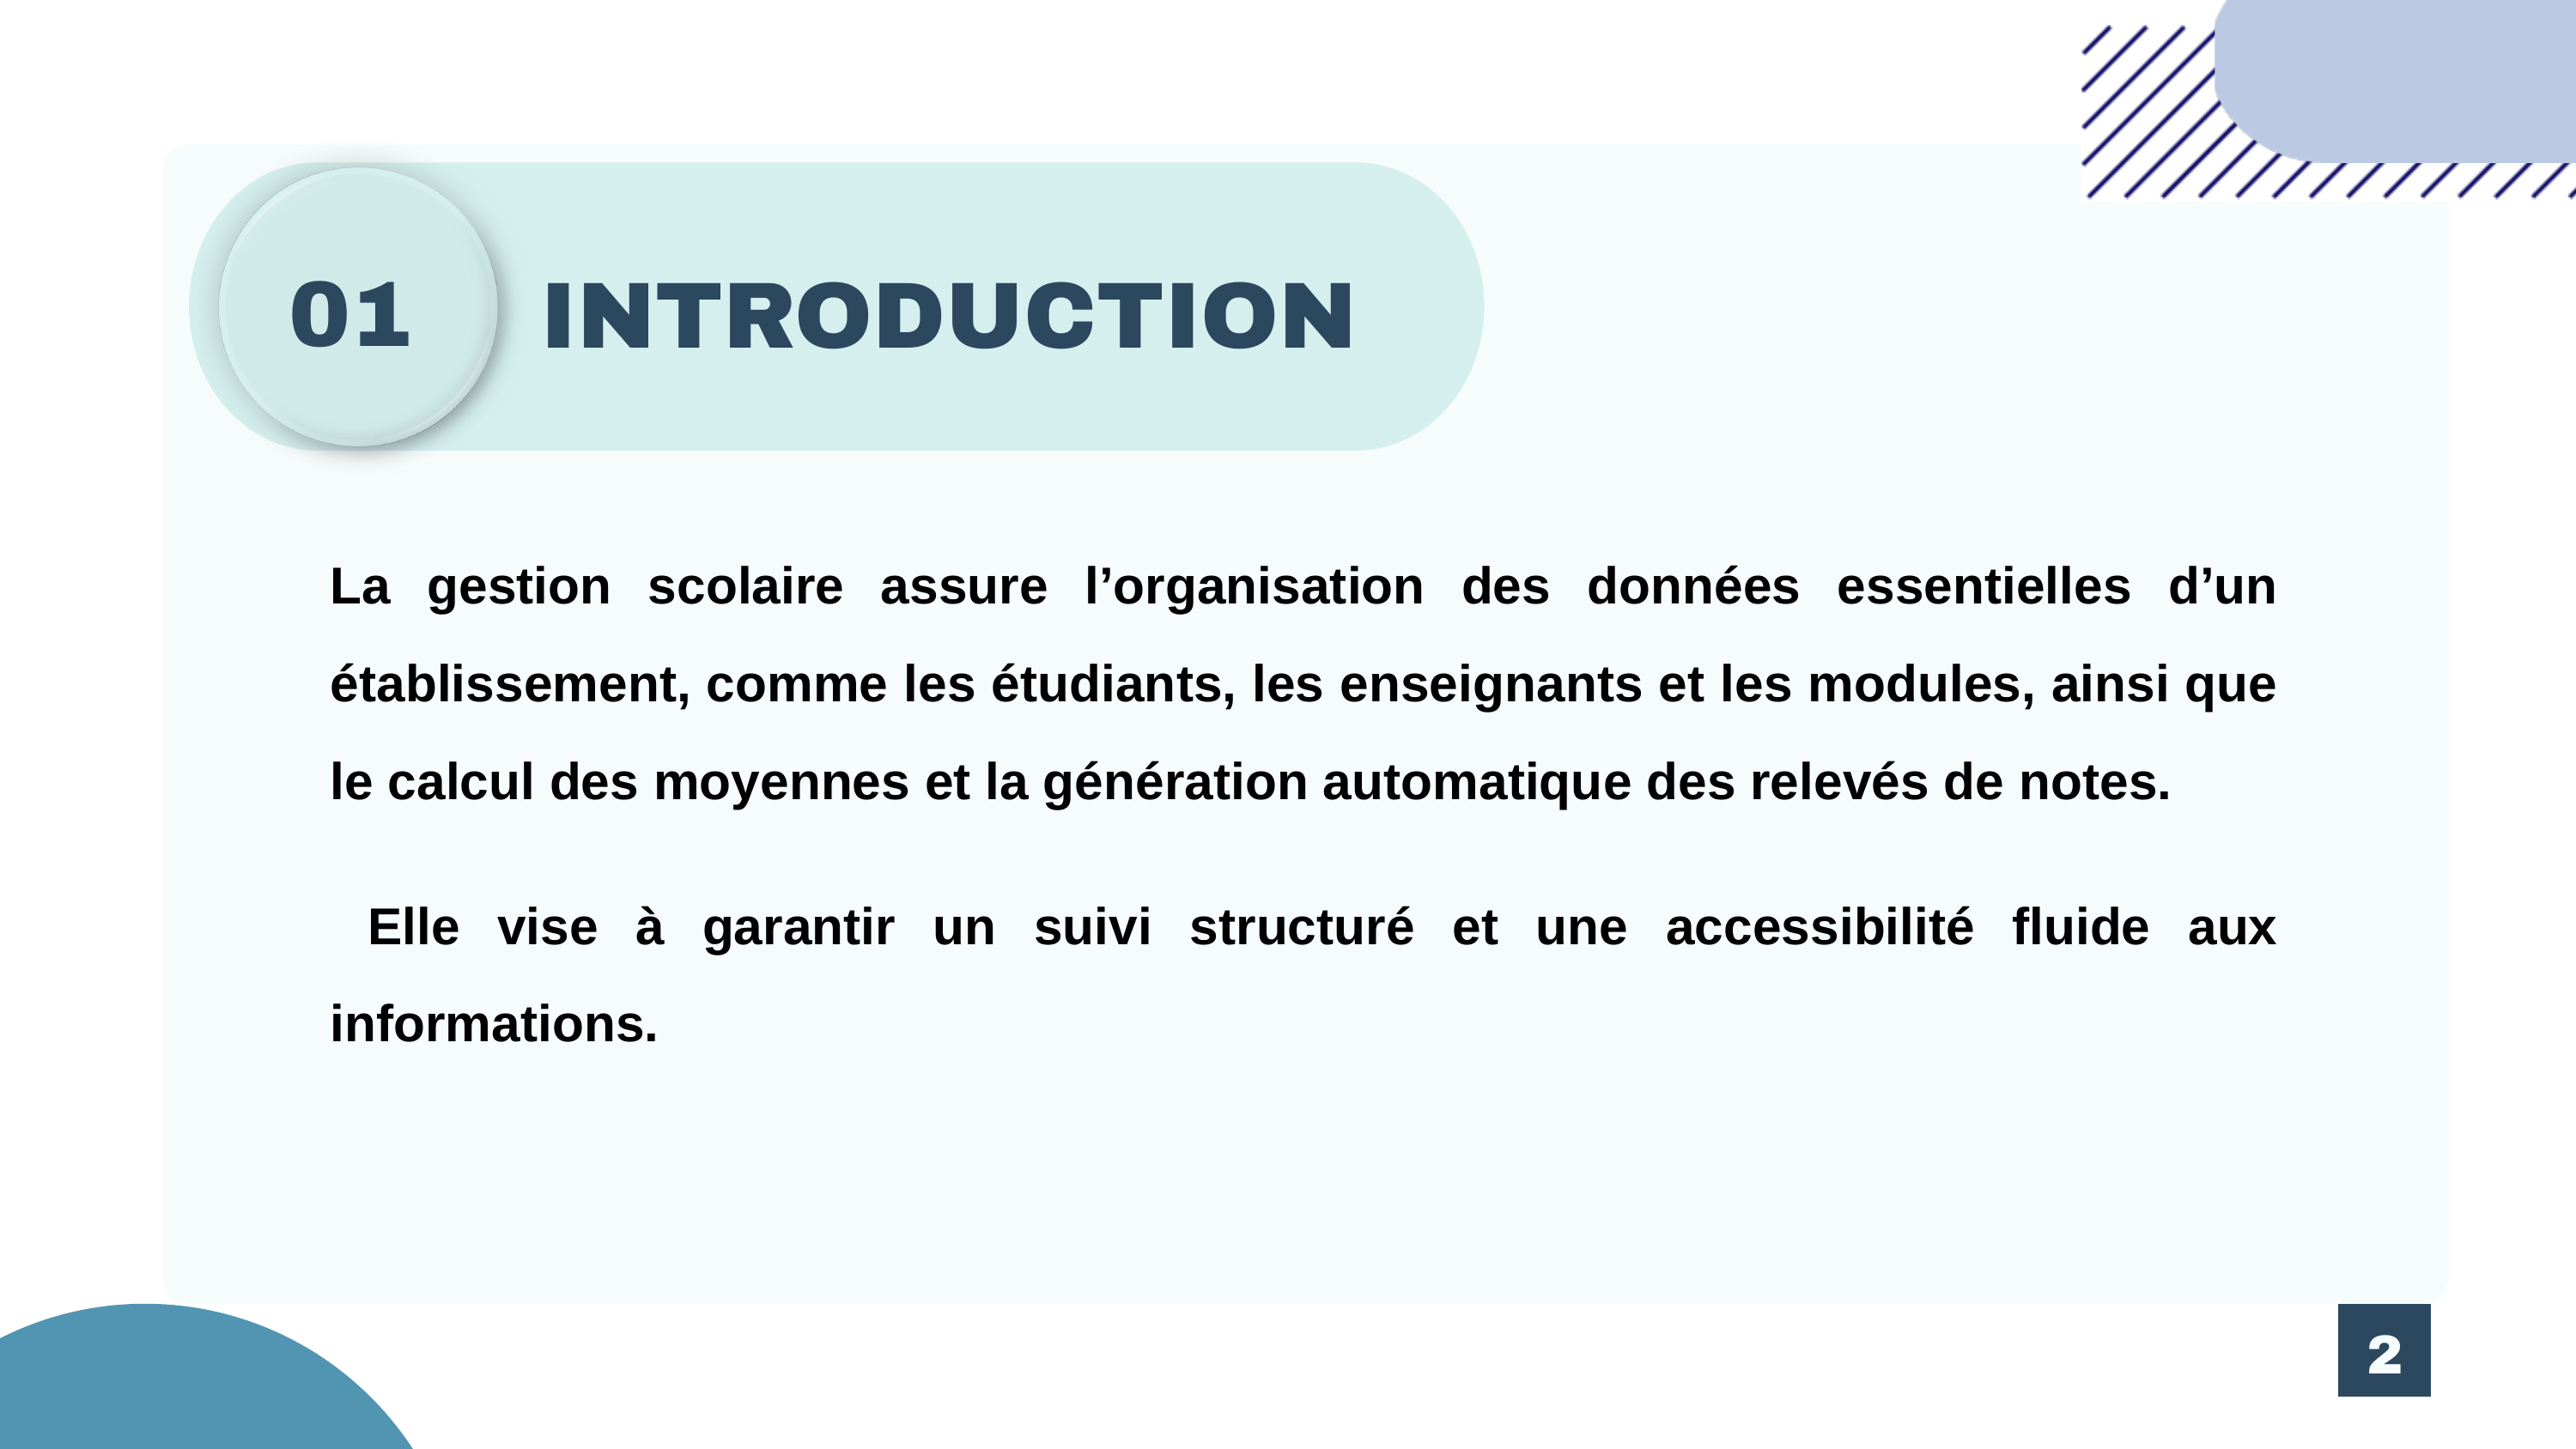

01
INTRODUCTION
La gestion scolaire assure l’organisation des données essentielles d’un établissement, comme les étudiants, les enseignants et les modules, ainsi que le calcul des moyennes et la génération automatique des relevés de notes.

 Elle vise à garantir un suivi structuré et une accessibilité fluide aux informations.

2